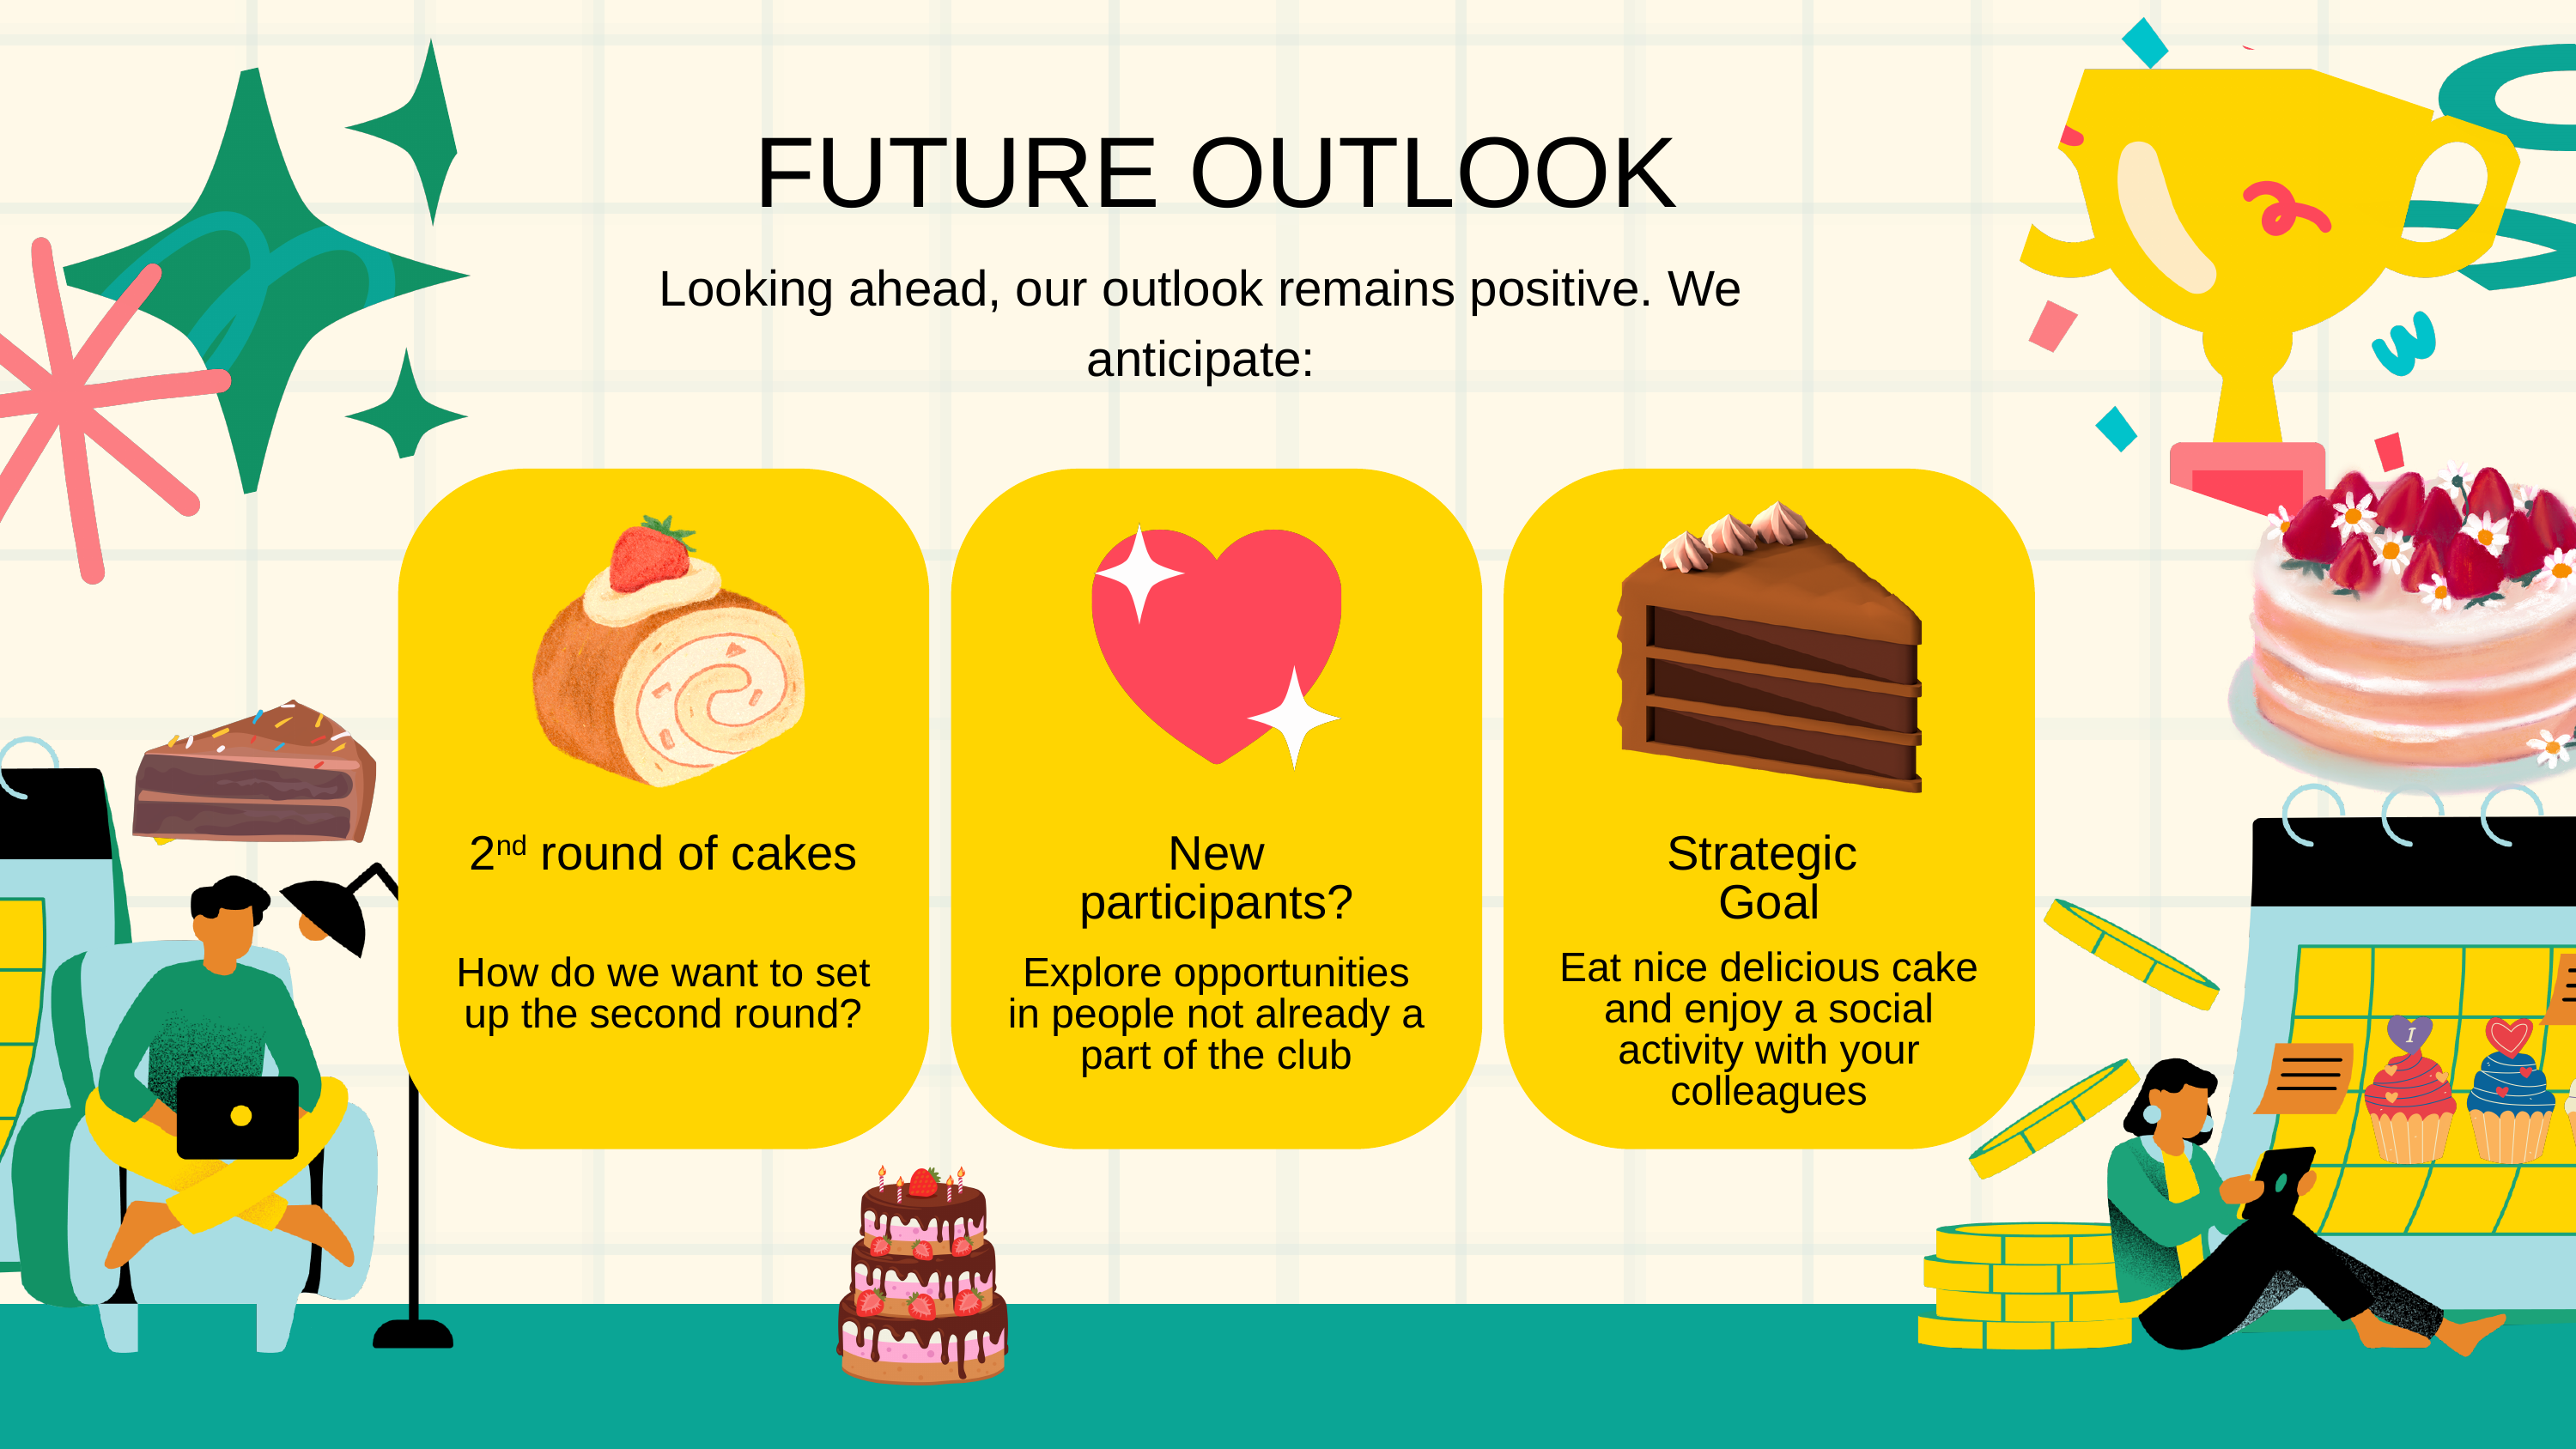

FUTURE OUTLOOK

Looking ahead, our outlook remains positive. We anticipate:

2nd round of cakes
How do we want to set up the second round?

New participants?
Explore opportunities in people not already a part of the club

Strategic
Goal
Eat nice delicious cake and enjoy a social activity with your colleagues